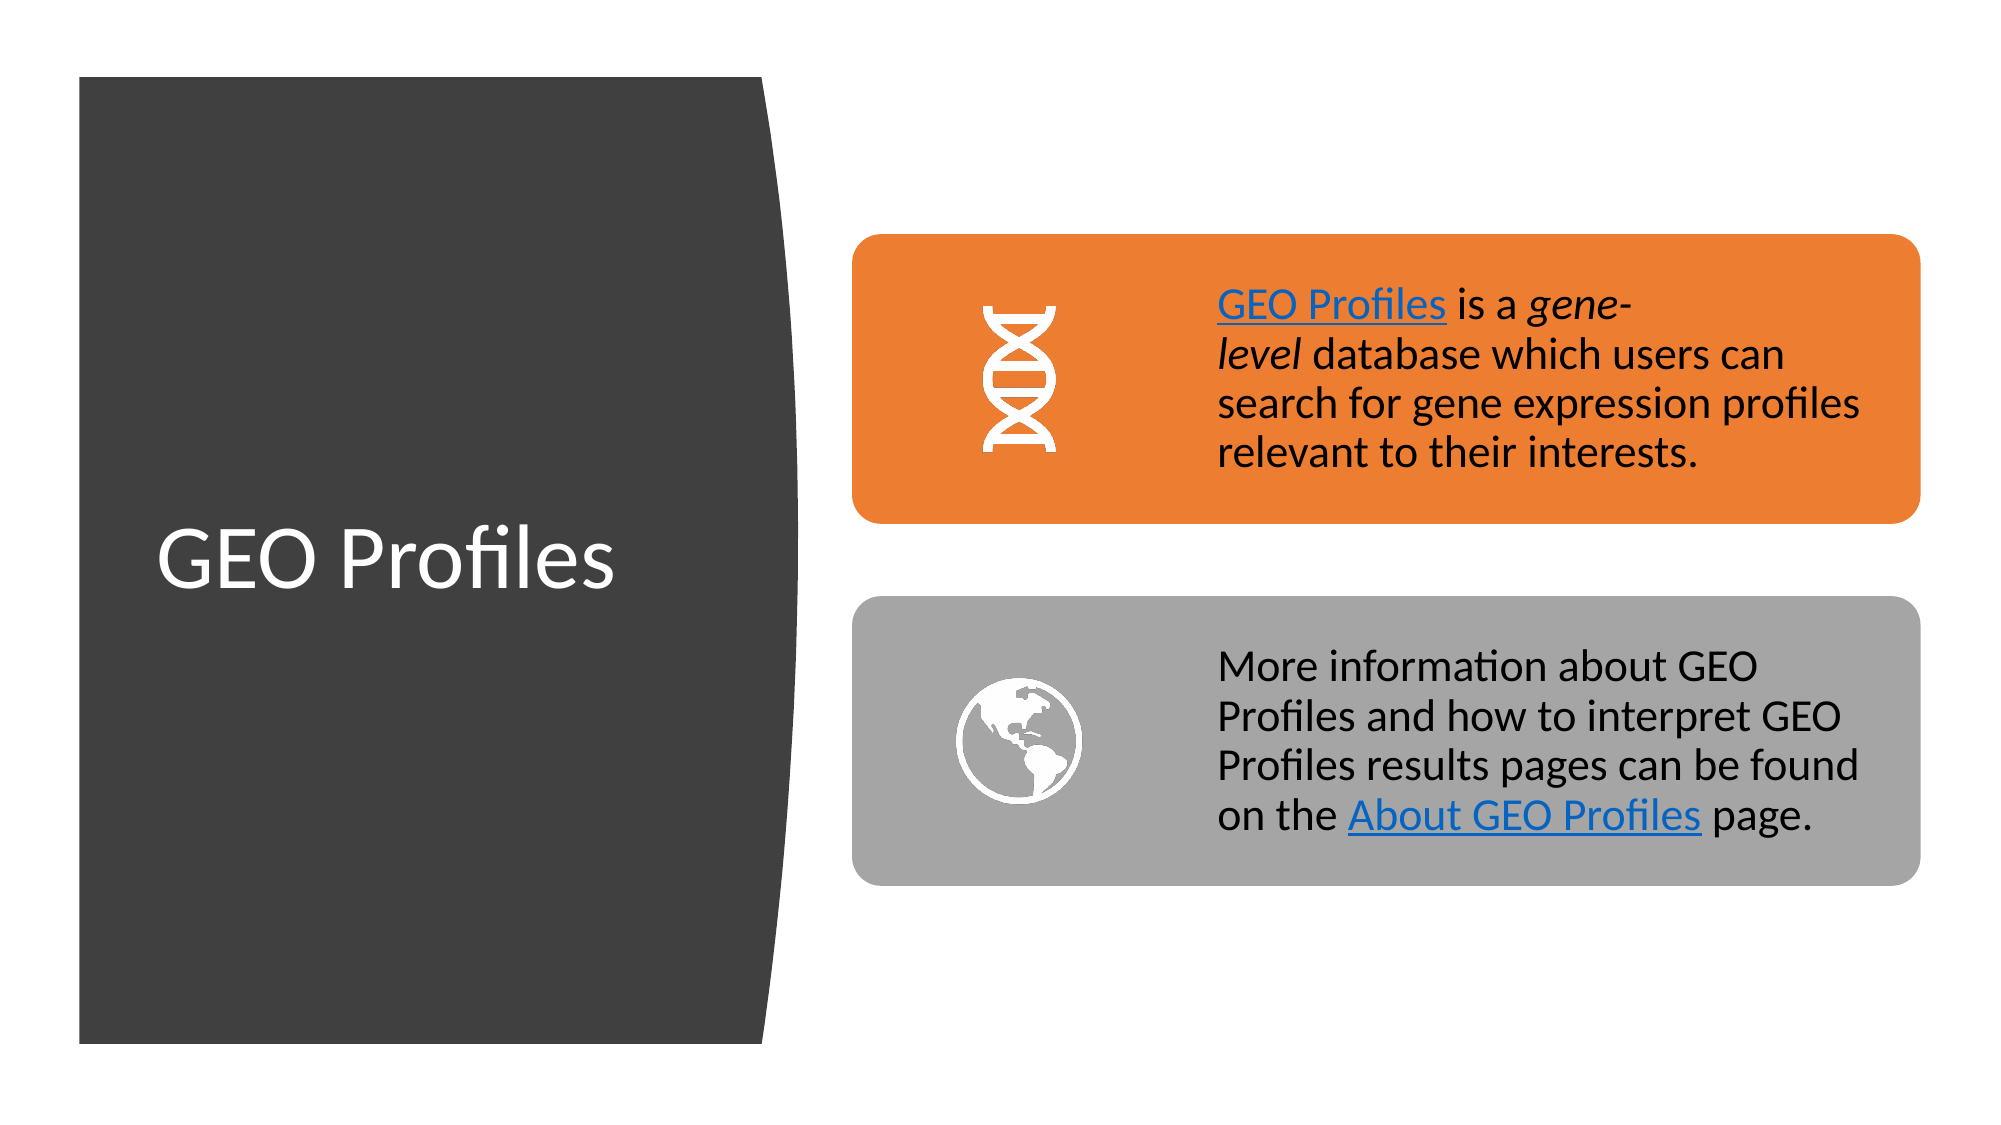

GEO Profiles is a gene-level database which users can search for gene expression profiles relevant to their interests.
More information about GEO Profiles and how to interpret GEO Profiles results pages can be found on the About GEO Profiles page.

# GEO Profiles